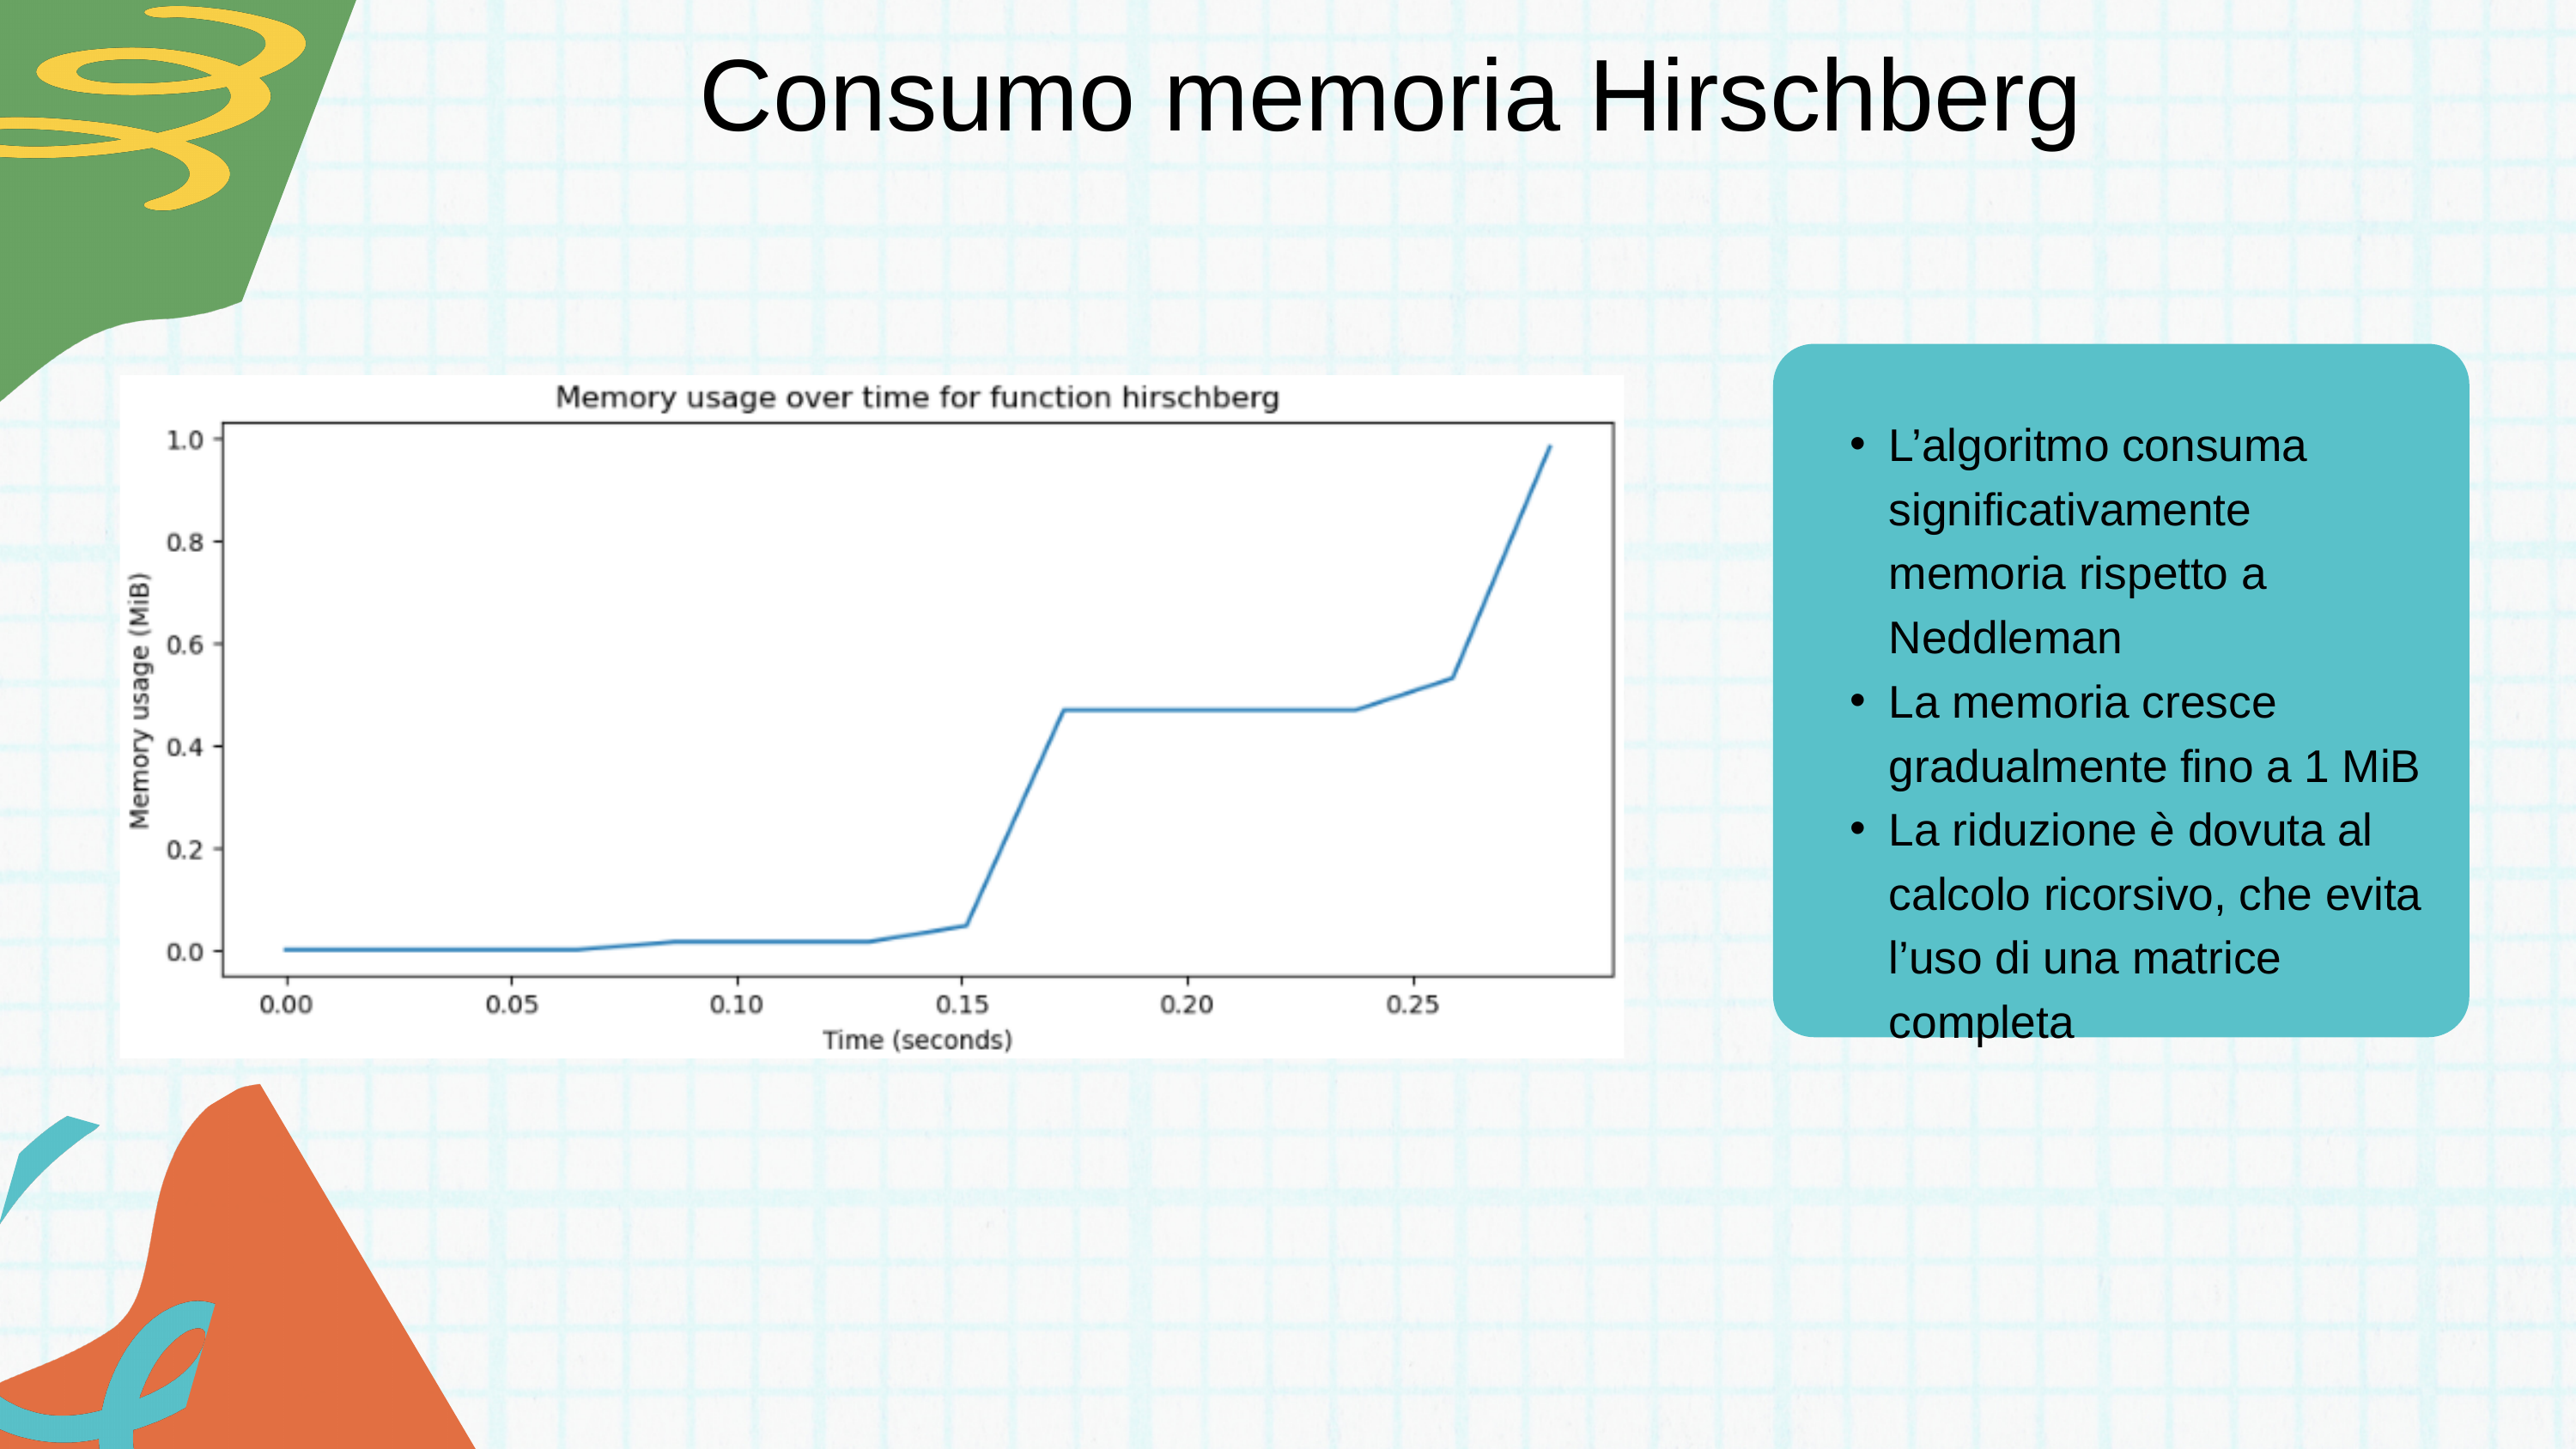

Consumo memoria Hirschberg

L’algoritmo consuma significativamente memoria rispetto a Neddleman
La memoria cresce gradualmente fino a 1 MiB
La riduzione è dovuta al calcolo ricorsivo, che evita l’uso di una matrice completa